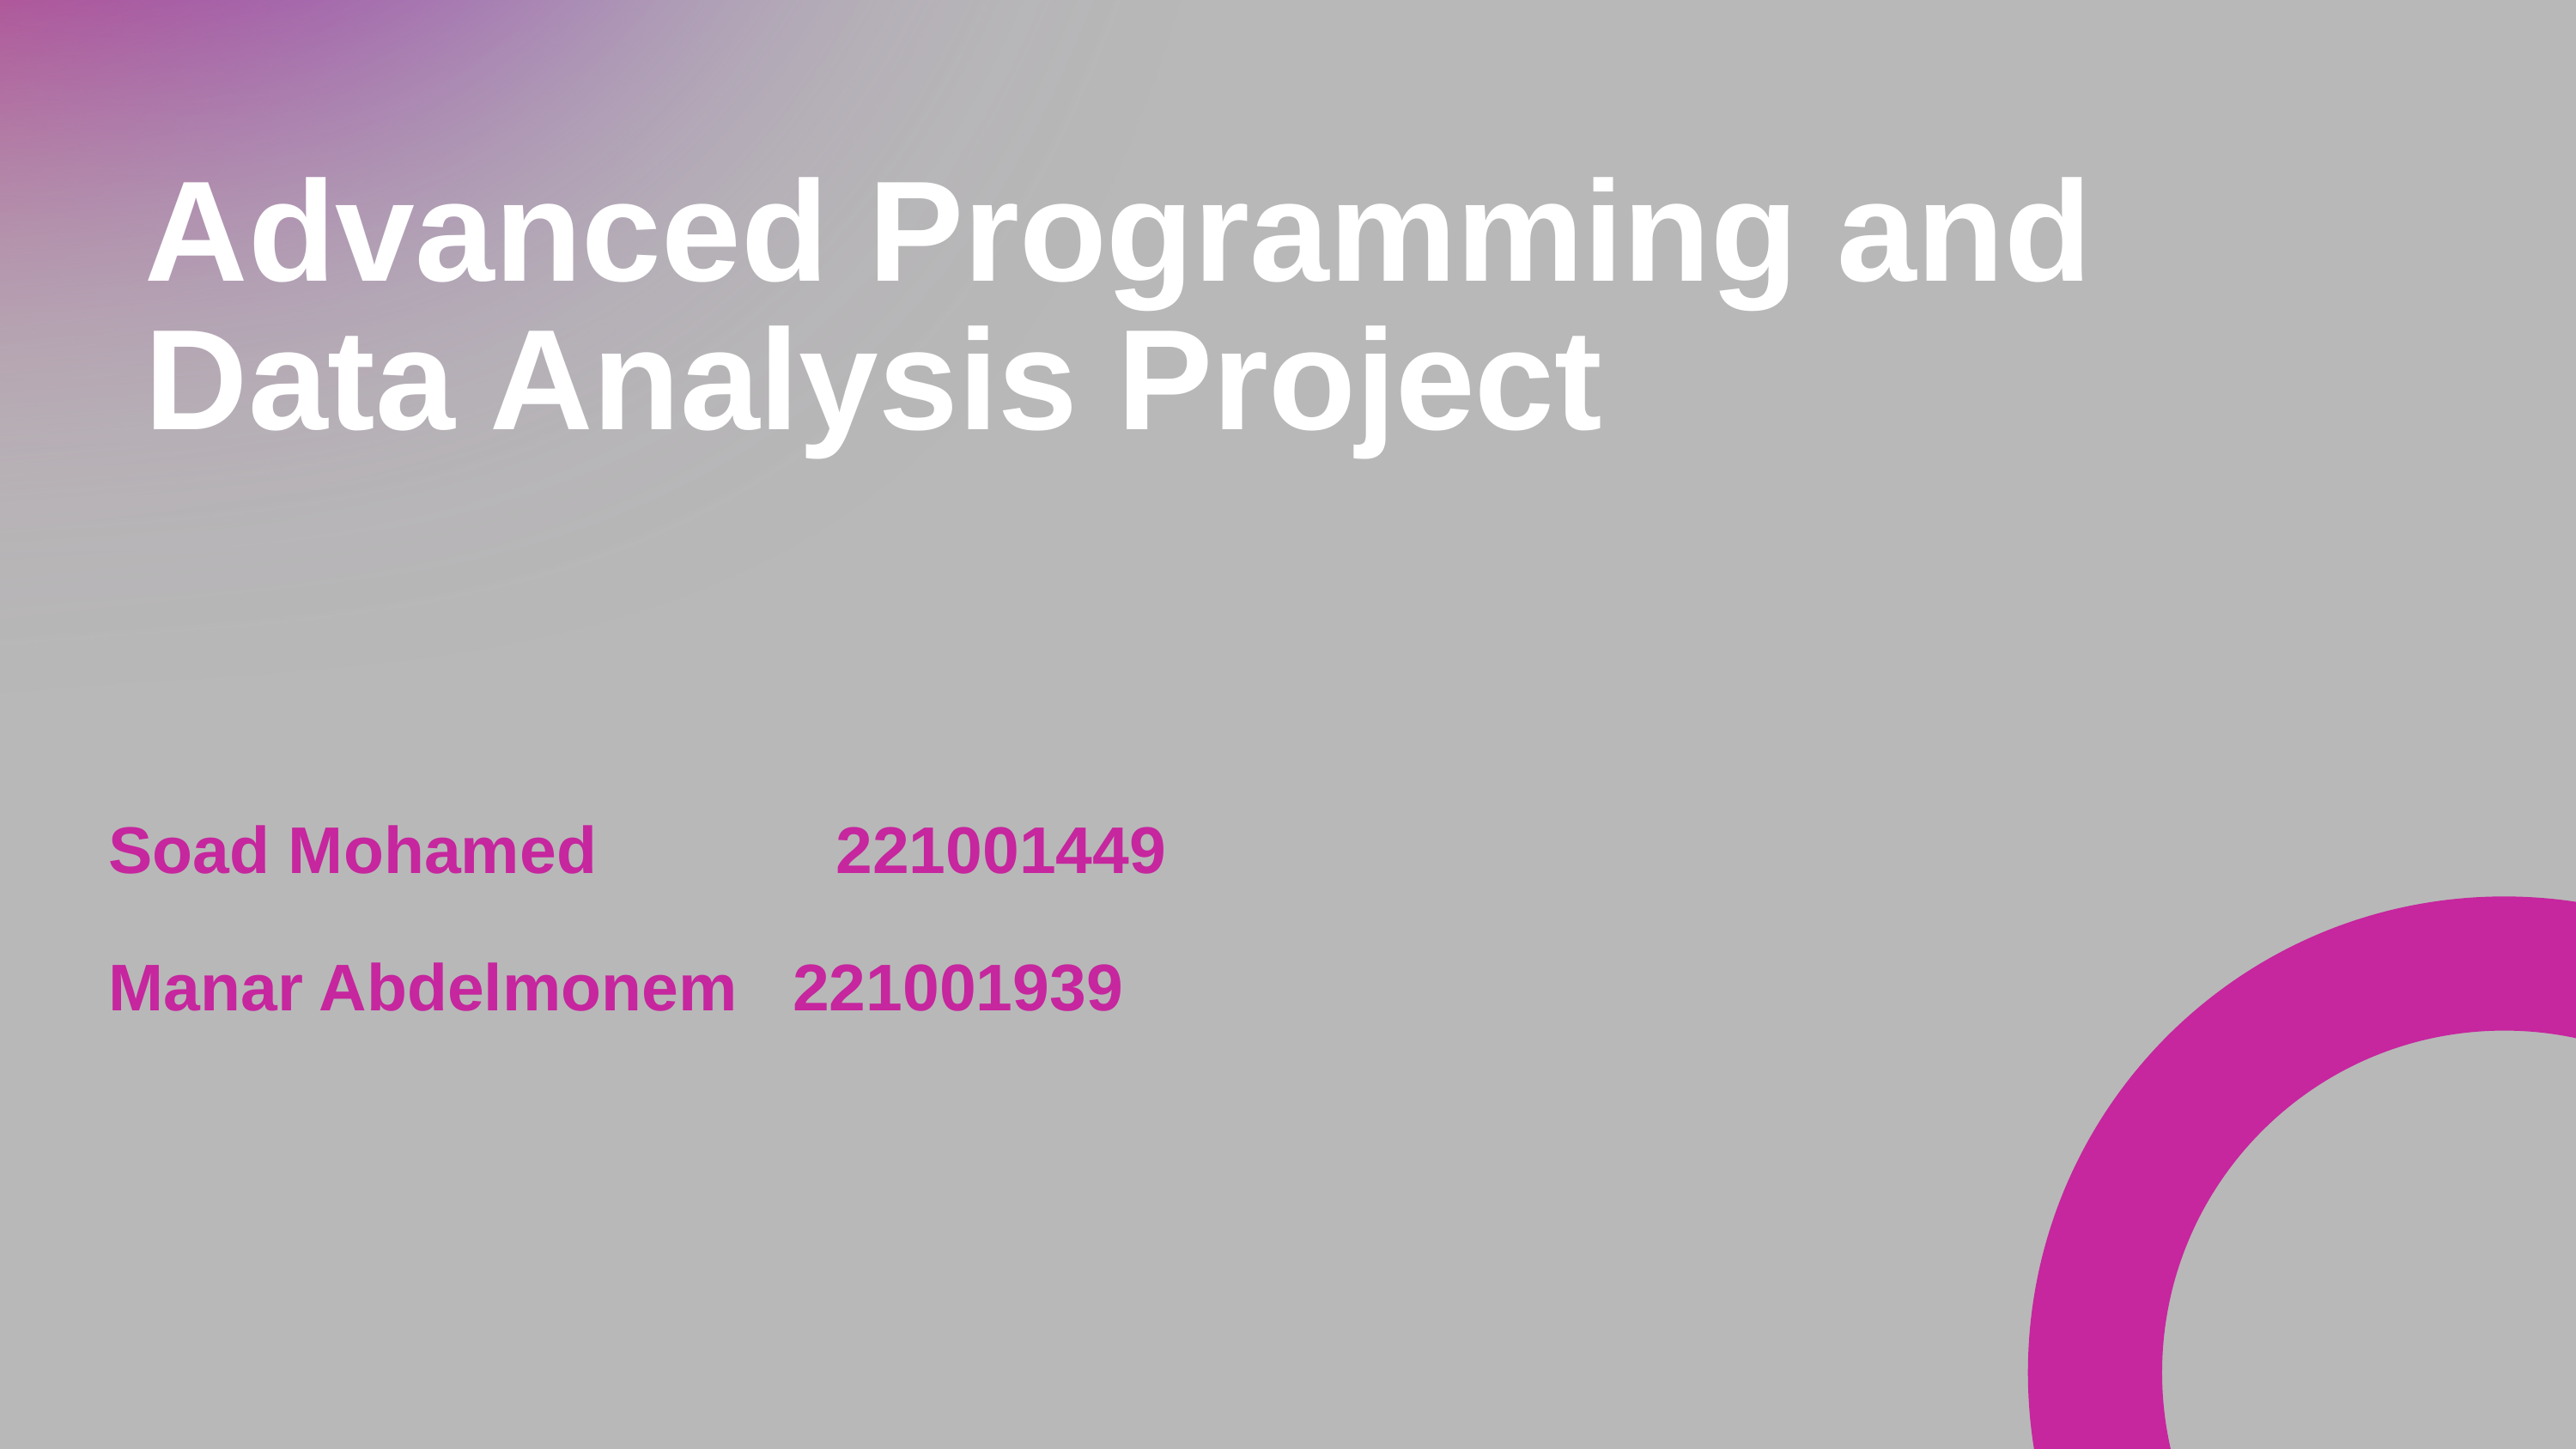

Advanced Programming and Data Analysis Project
Soad Mohamed             221001449

Manar Abdelmonem   221001939